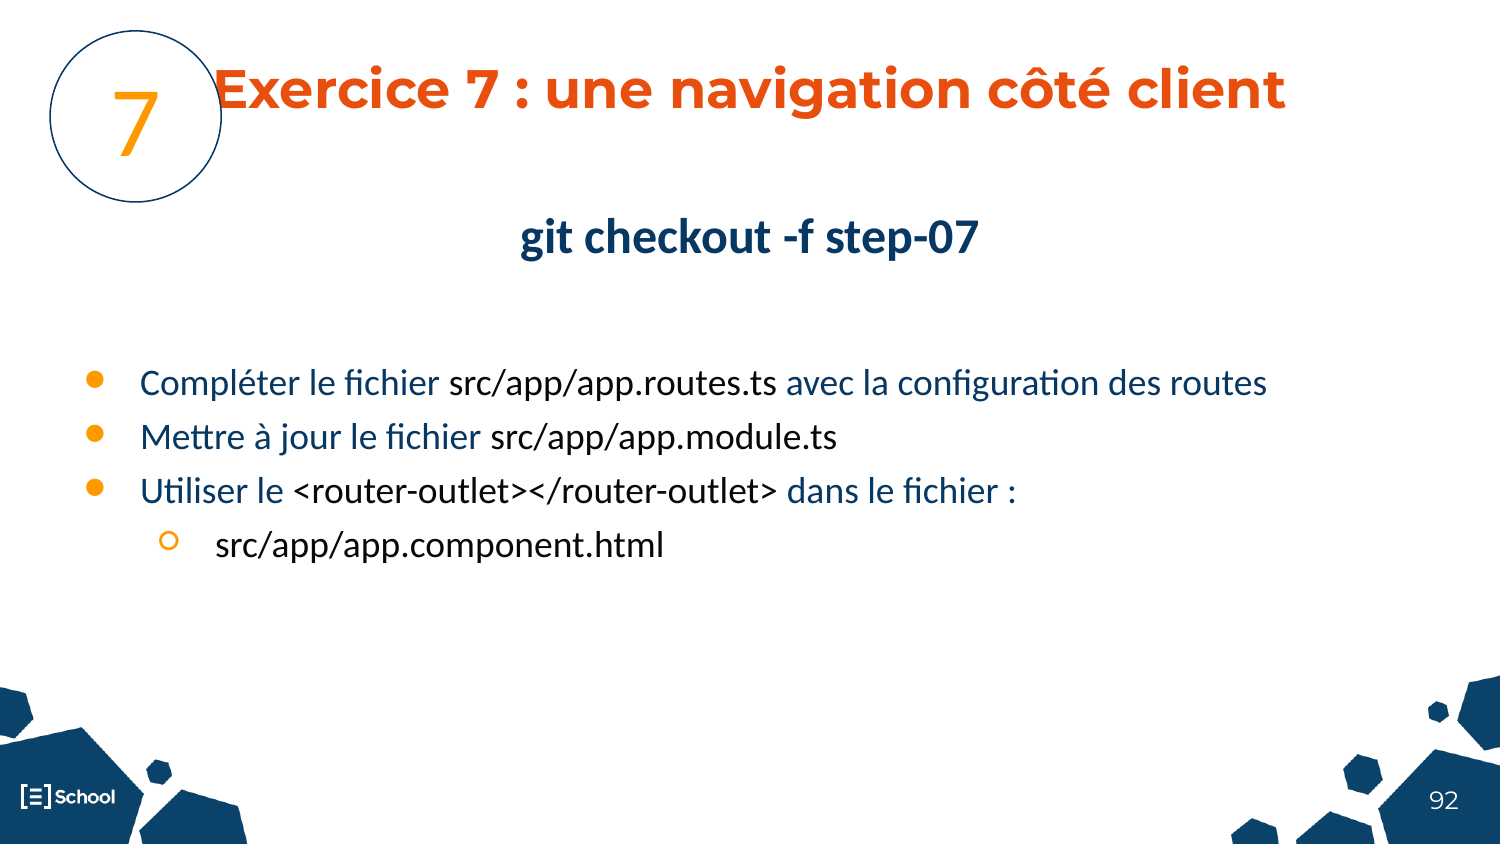

Exercice 7 : une navigation côté client
7
git checkout -f step-07
Compléter le fichier src/app/app.routes.ts avec la configuration des routes
Mettre à jour le fichier src/app/app.module.ts
Utiliser le <router-outlet></router-outlet> dans le fichier :
src/app/app.component.html
92